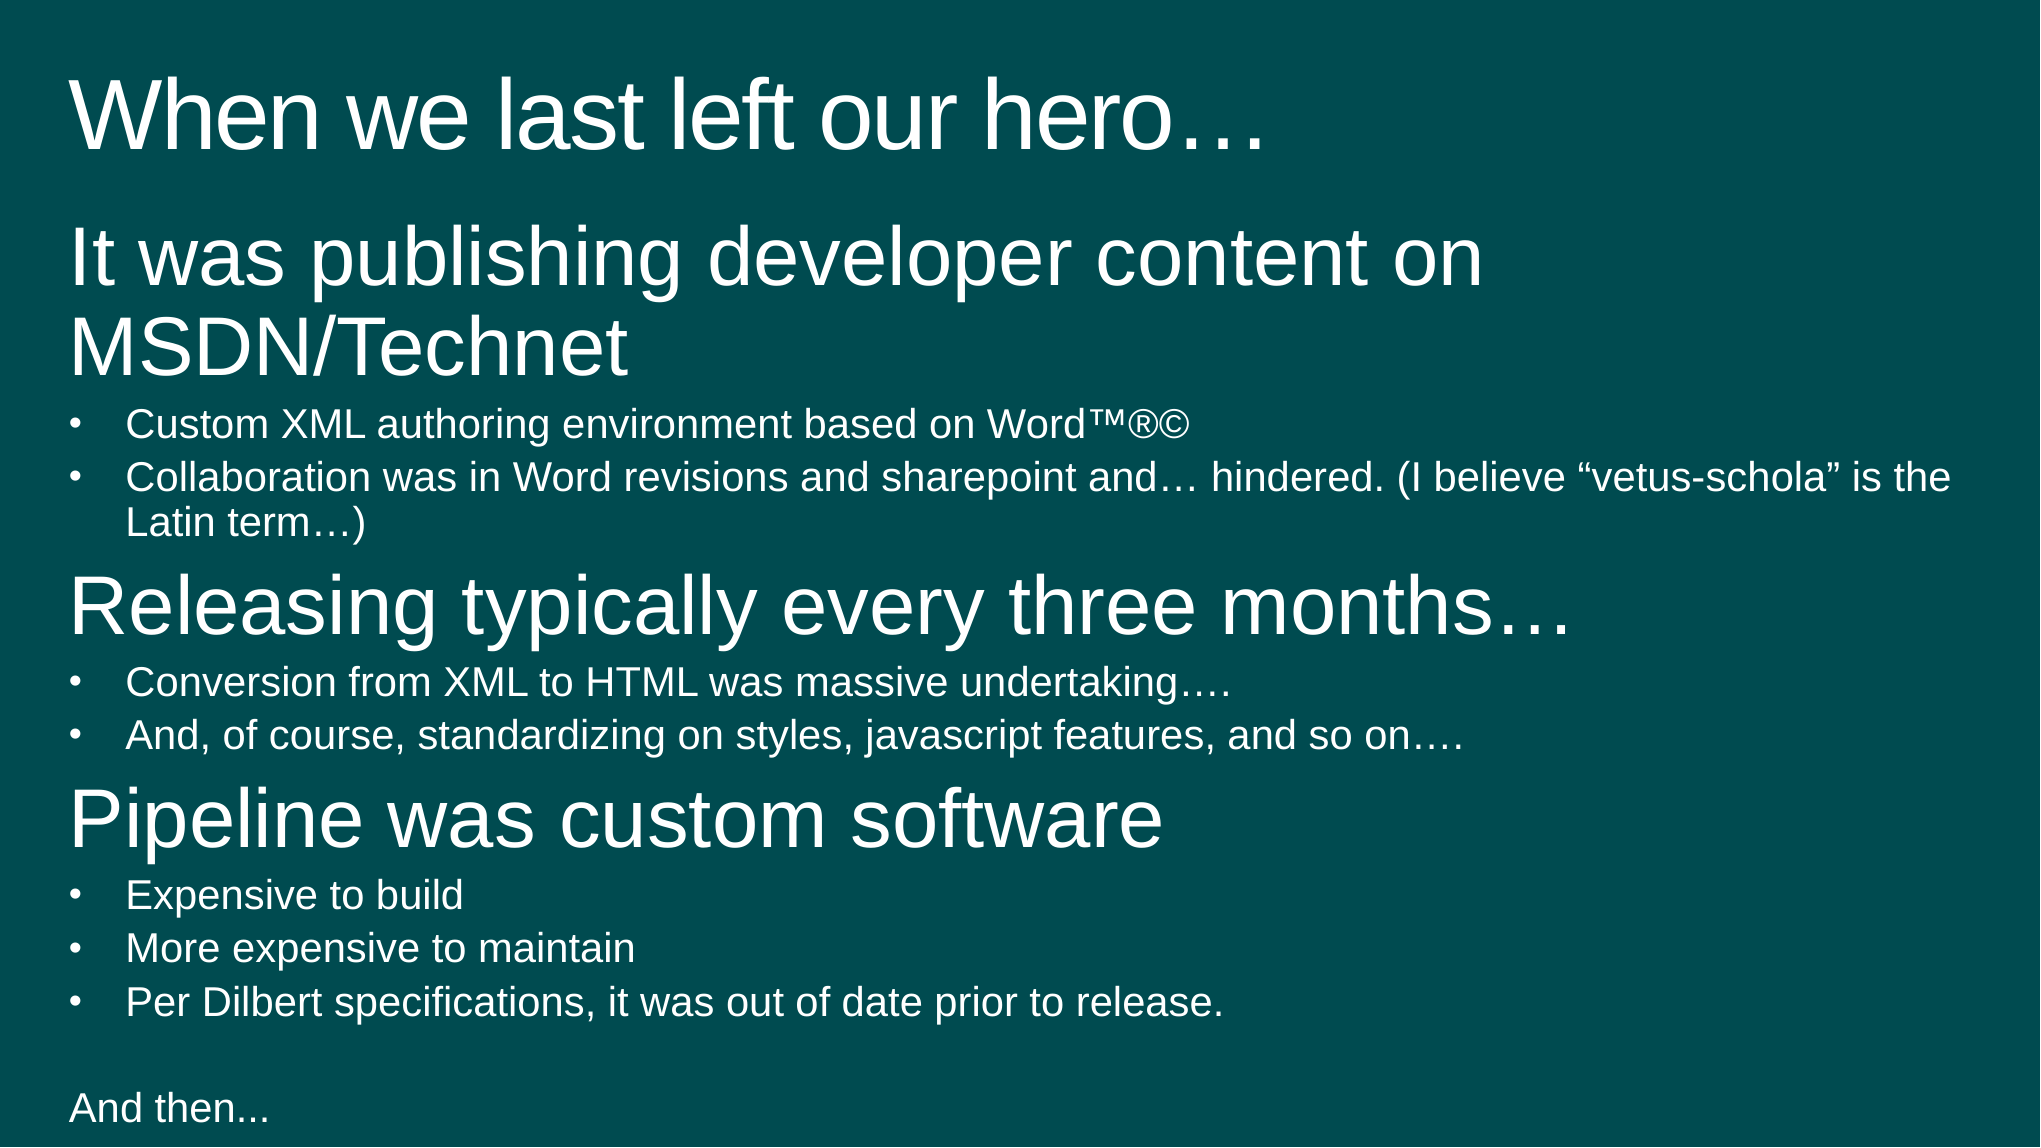

# When we last left our hero…
It was publishing developer content on MSDN/Technet
Custom XML authoring environment based on Word™®©
Collaboration was in Word revisions and sharepoint and… hindered. (I believe “vetus-schola” is the Latin term…)
Releasing typically every three months…
Conversion from XML to HTML was massive undertaking….
And, of course, standardizing on styles, javascript features, and so on….
Pipeline was custom software
Expensive to build
More expensive to maintain
Per Dilbert specifications, it was out of date prior to release.

And then...